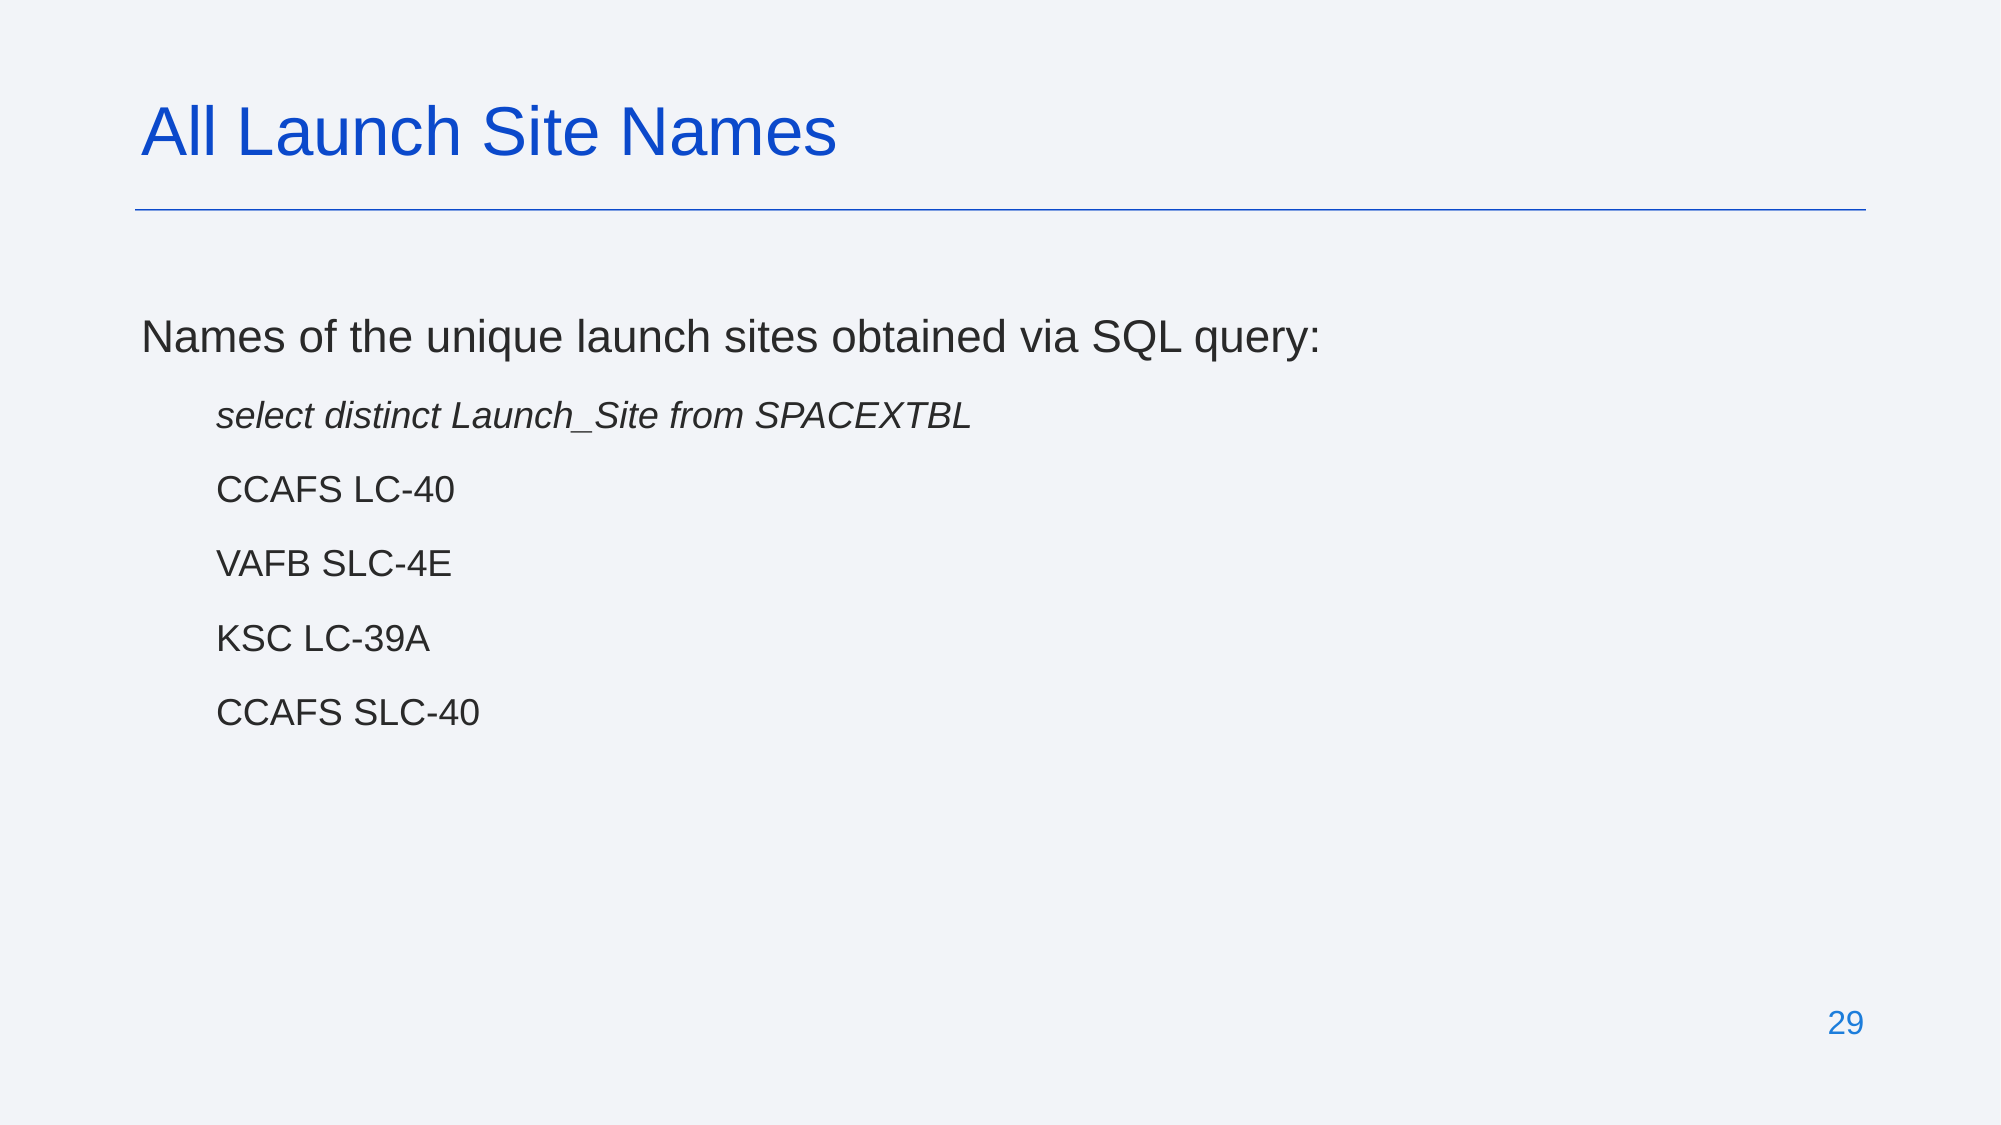

All Launch Site Names
Names of the unique launch sites obtained via SQL query:
select distinct Launch_Site from SPACEXTBL
CCAFS LC-40
VAFB SLC-4E
KSC LC-39A
CCAFS SLC-40
29